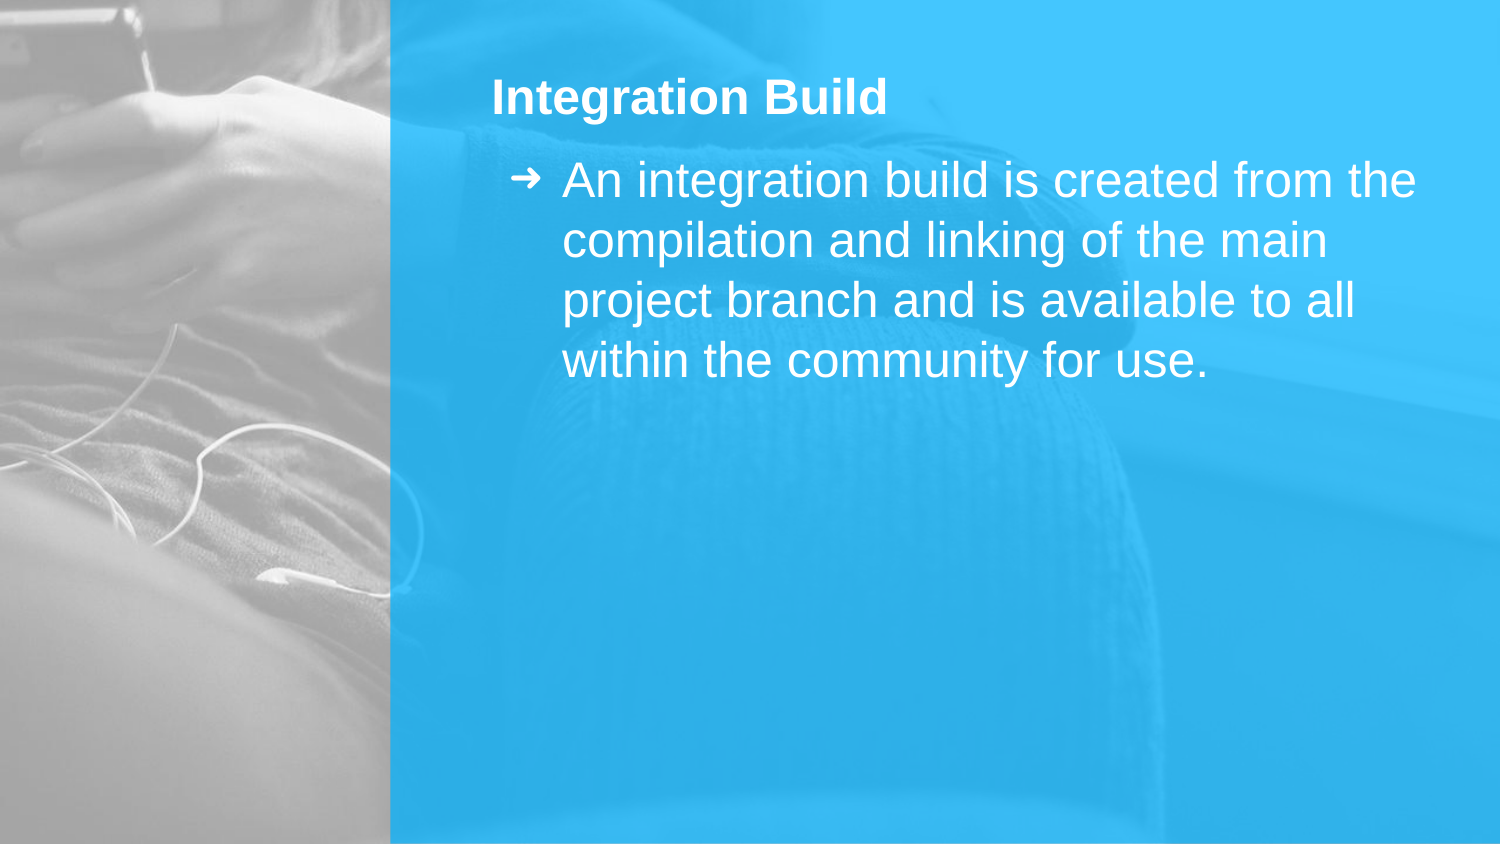

# Integration Build
An integration build is created from the compilation and linking of the main project branch and is available to all within the community for use.